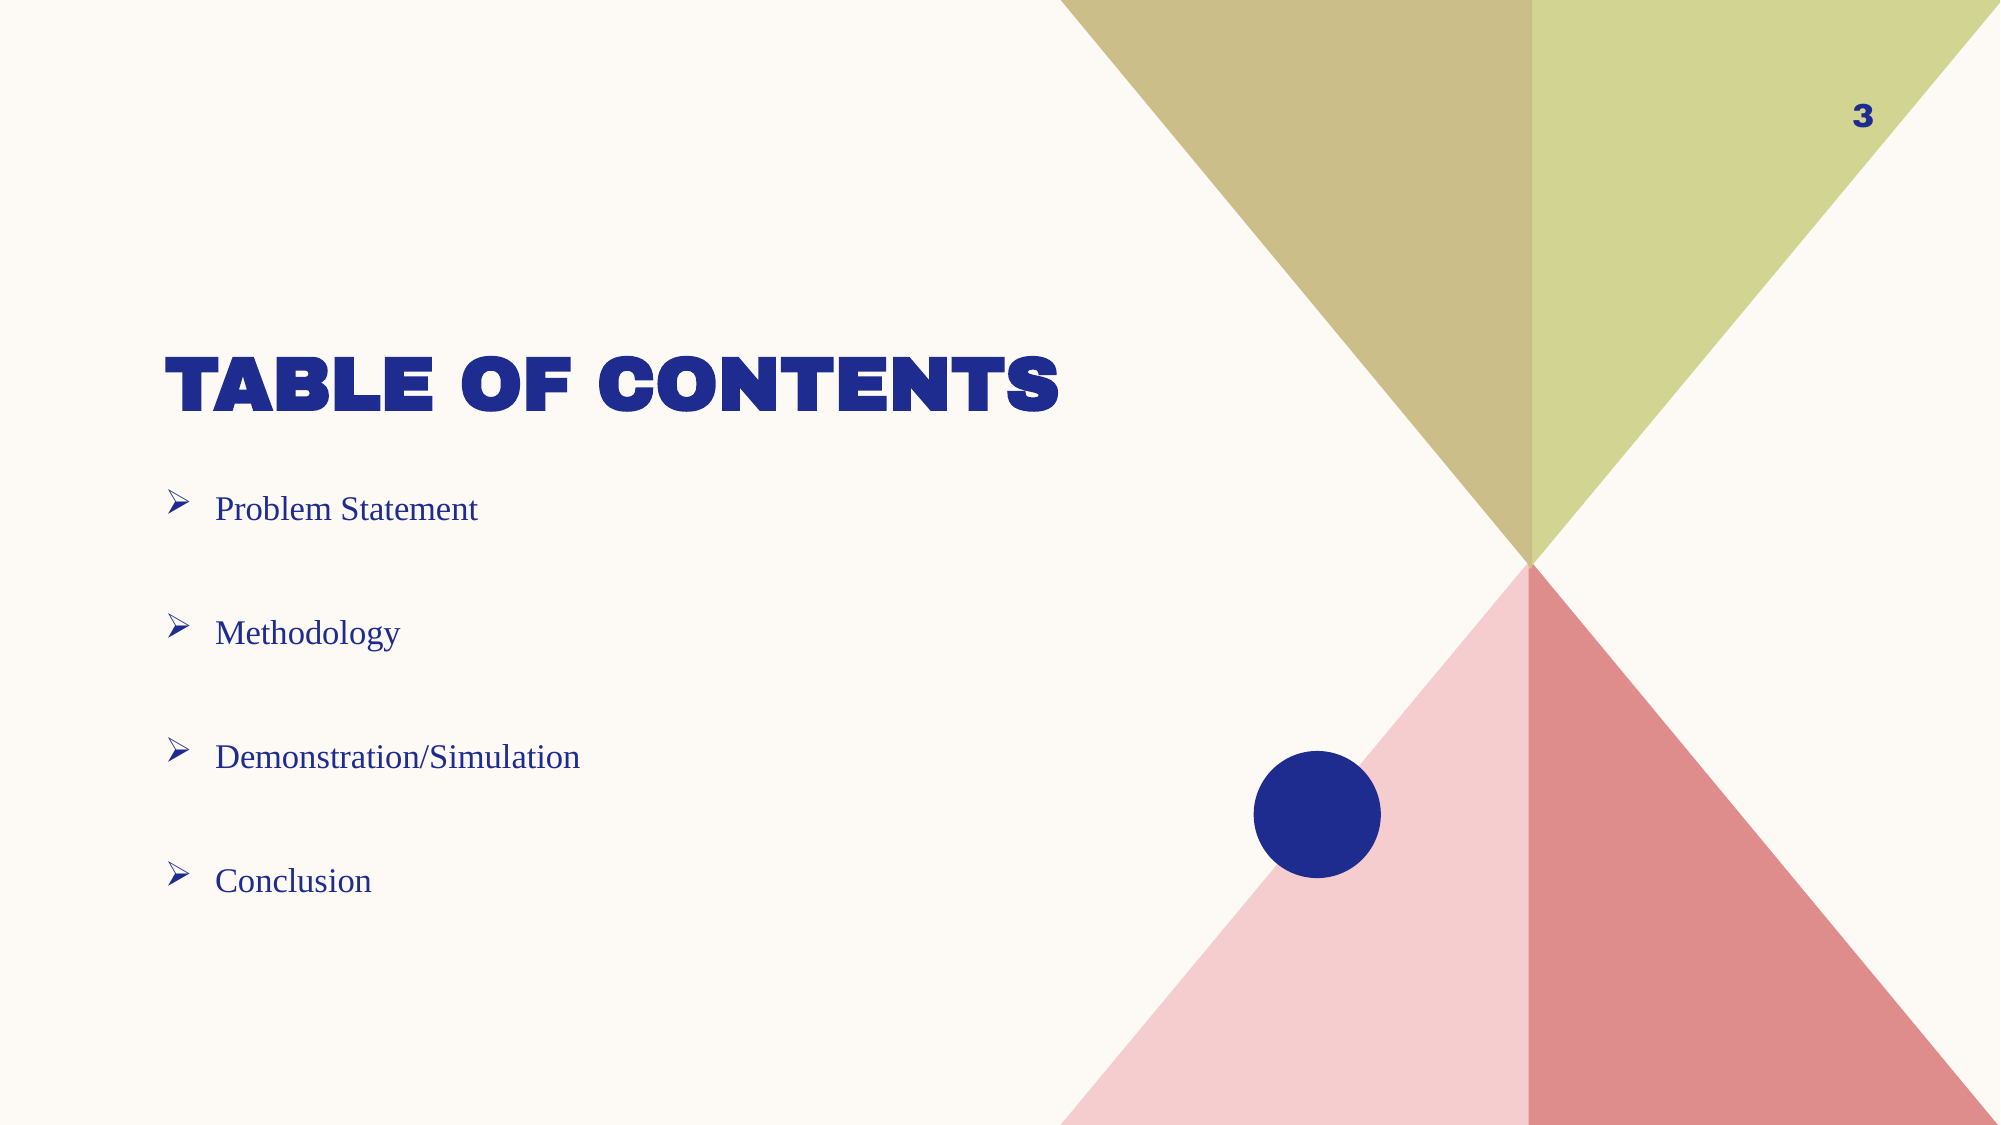

3
# TABLE OF CONTENTS
Problem Statement

Methodology

Demonstration/Simulation

Conclusion